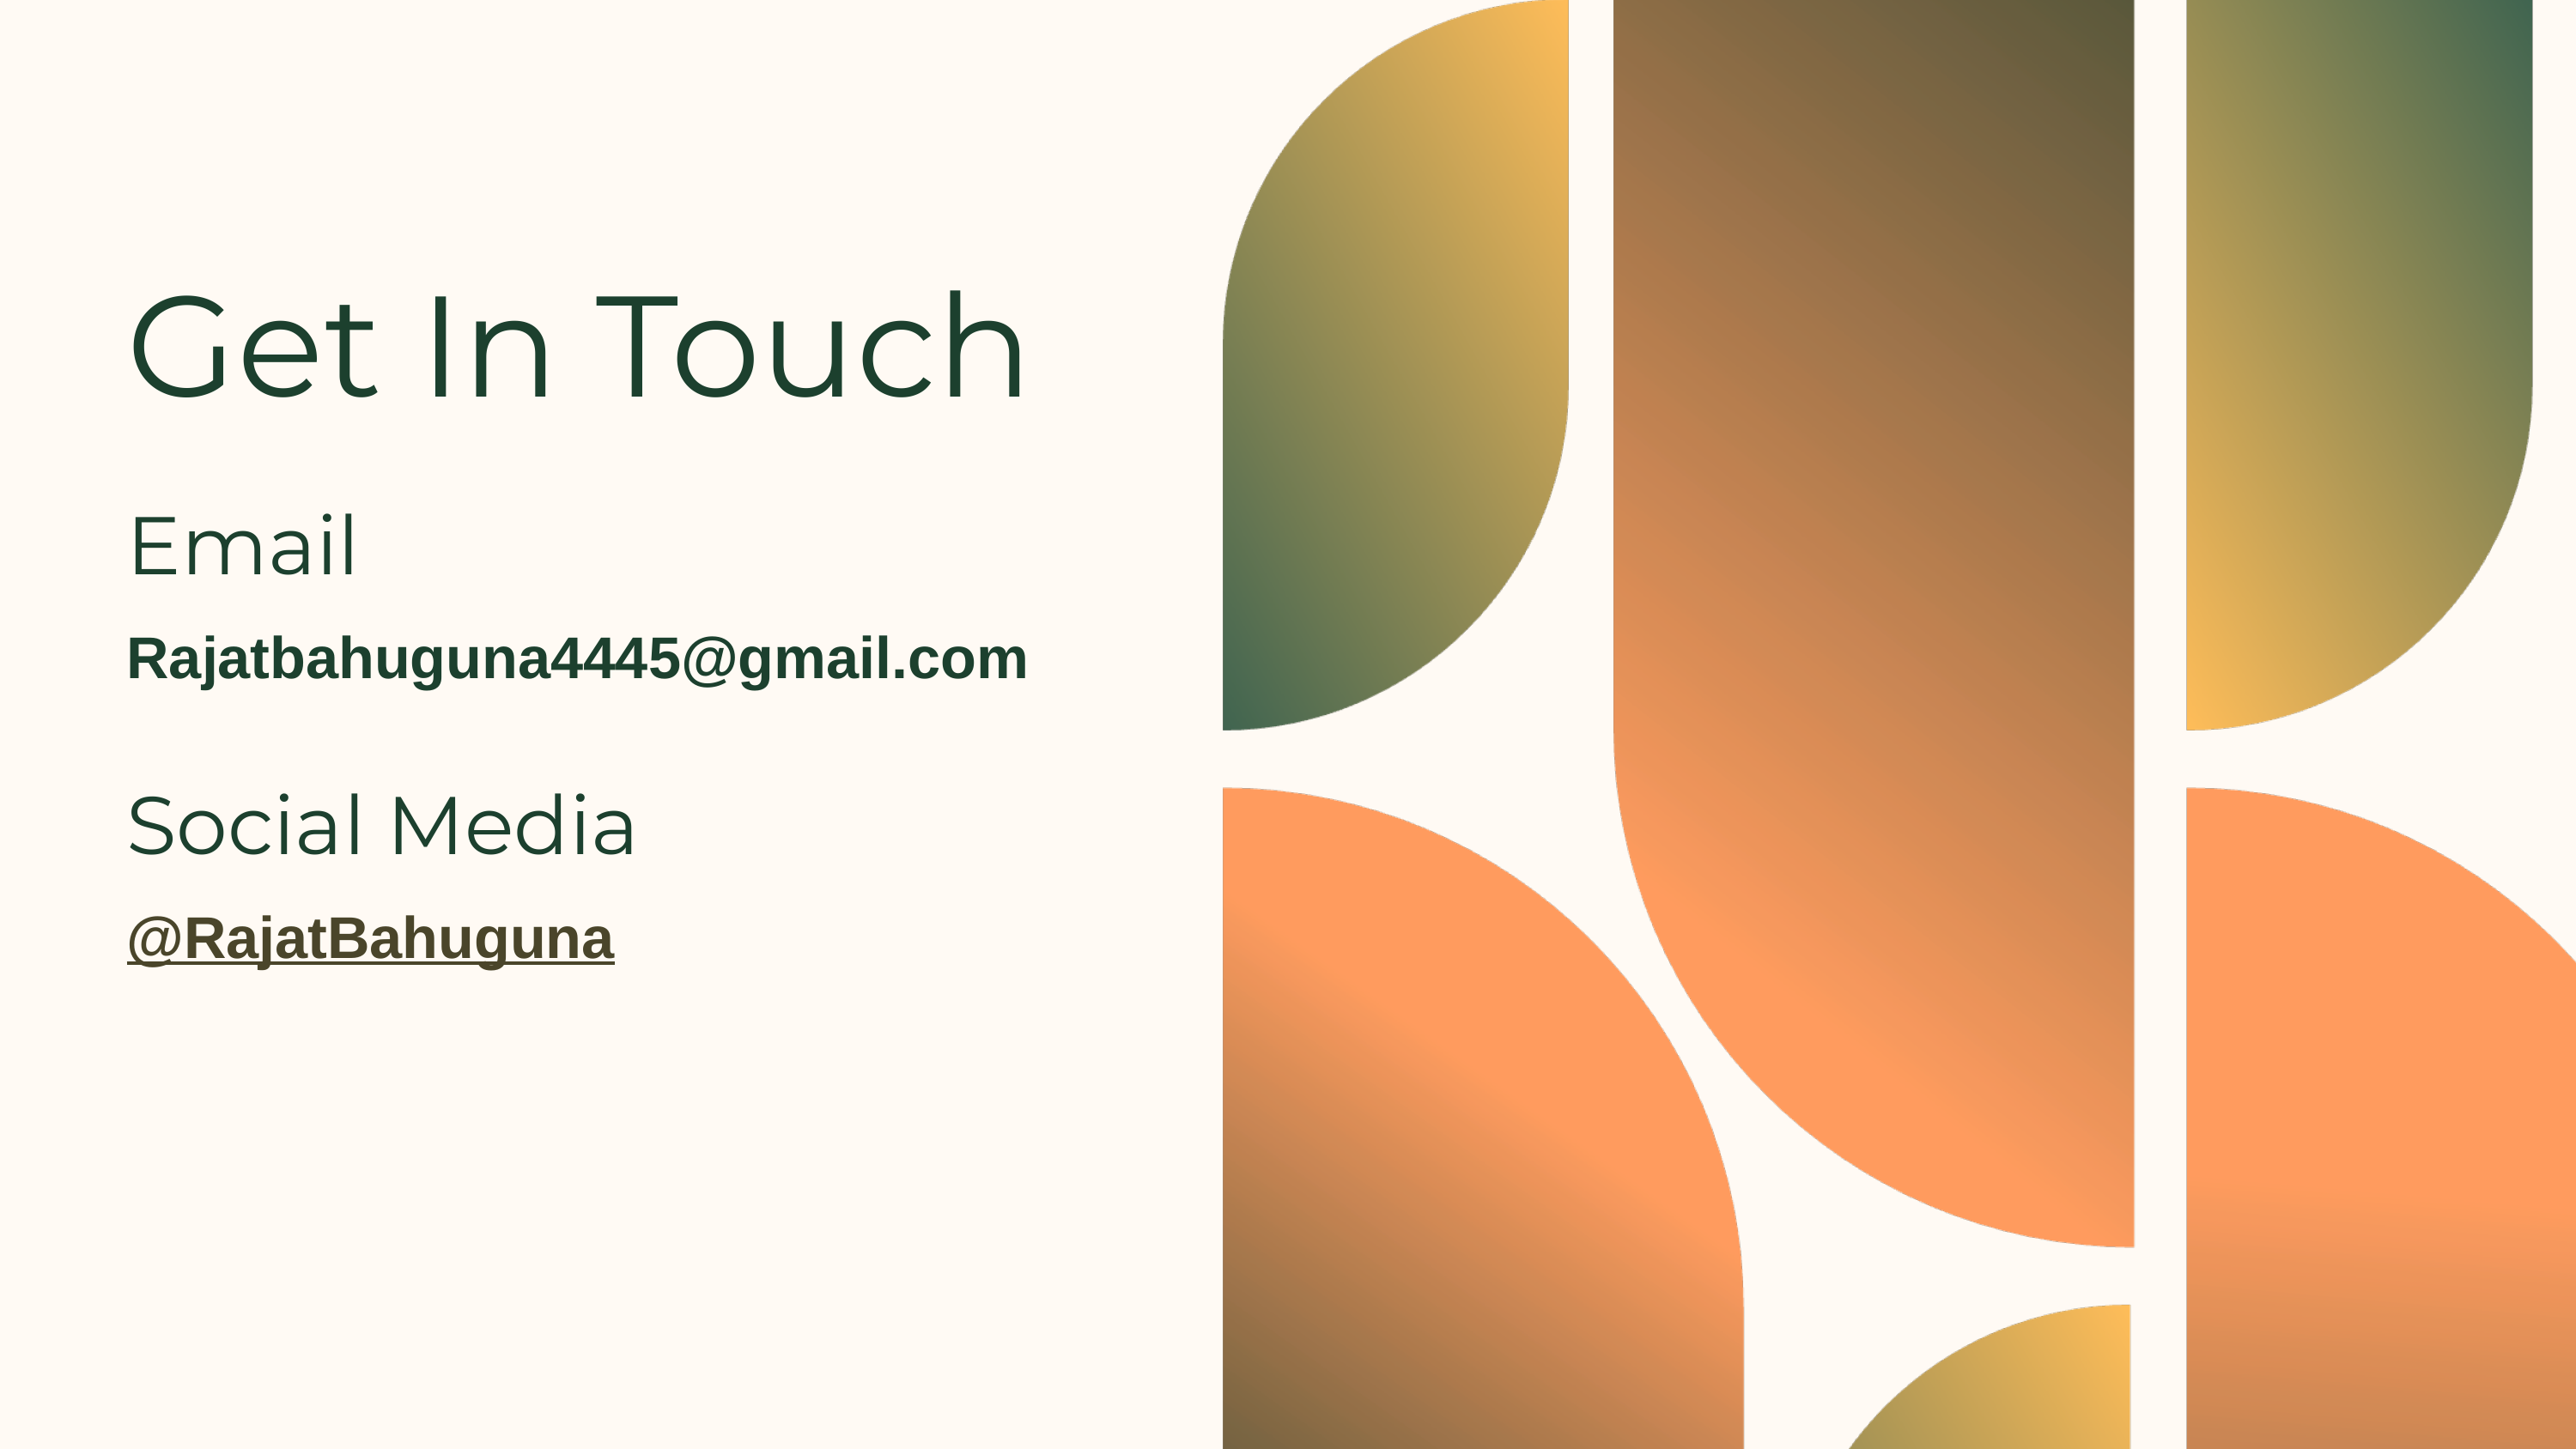

to Agenda
Get In Touch
Email
Rajatbahuguna4445@gmail.com
Social Media
@RajatBahuguna